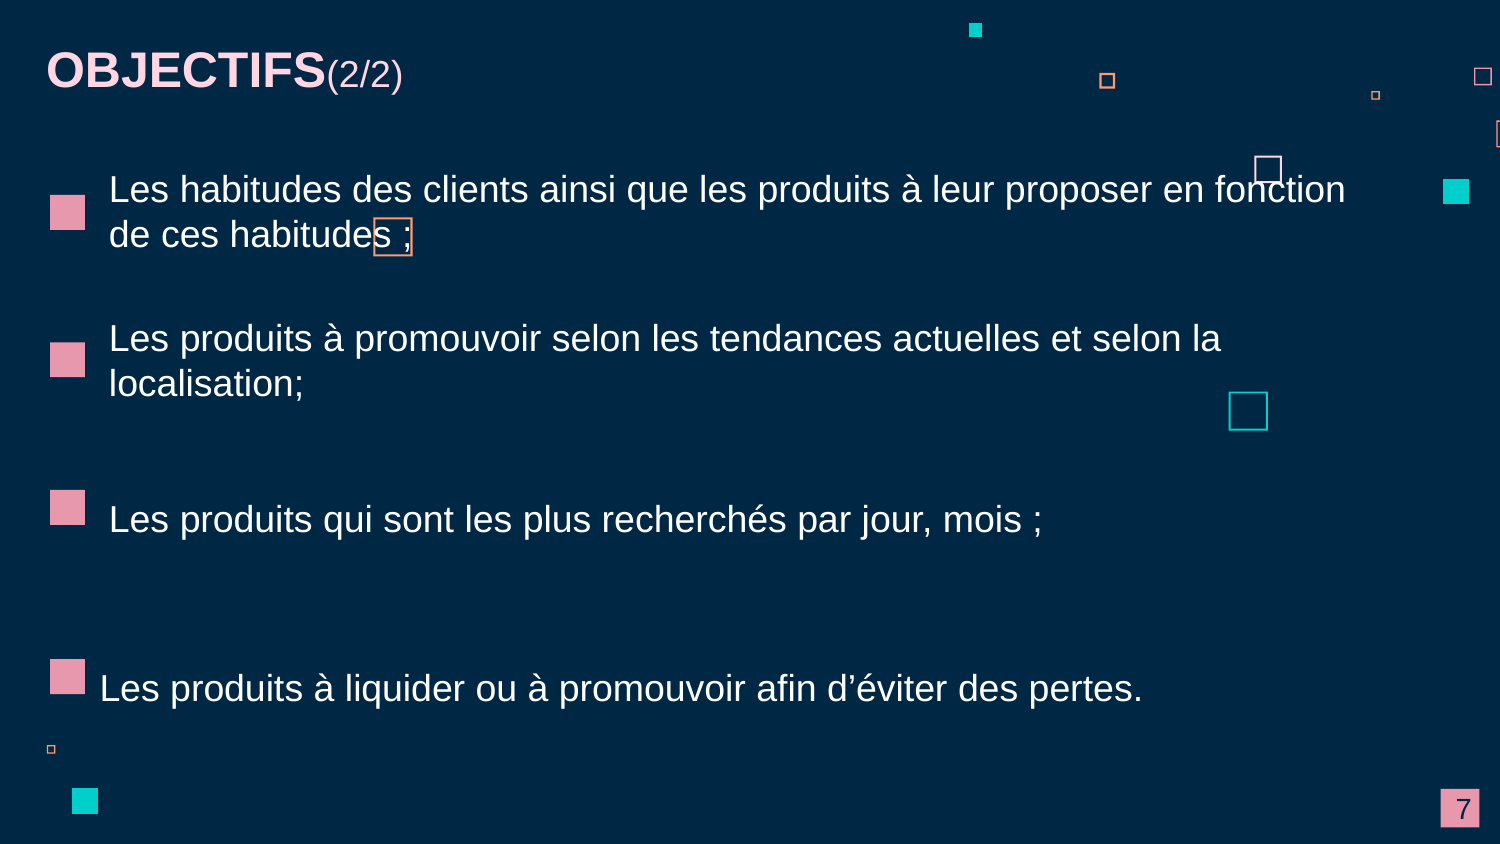

OBJECTIFS(2/2)
Les habitudes des clients ainsi que les produits à leur proposer en fonction de ces habitudes ;

Les produits à promouvoir selon les tendances actuelles et selon la localisation;

Les produits qui sont les plus recherchés par jour, mois ;

Les produits à liquider ou à promouvoir afin d’éviter des pertes.

7